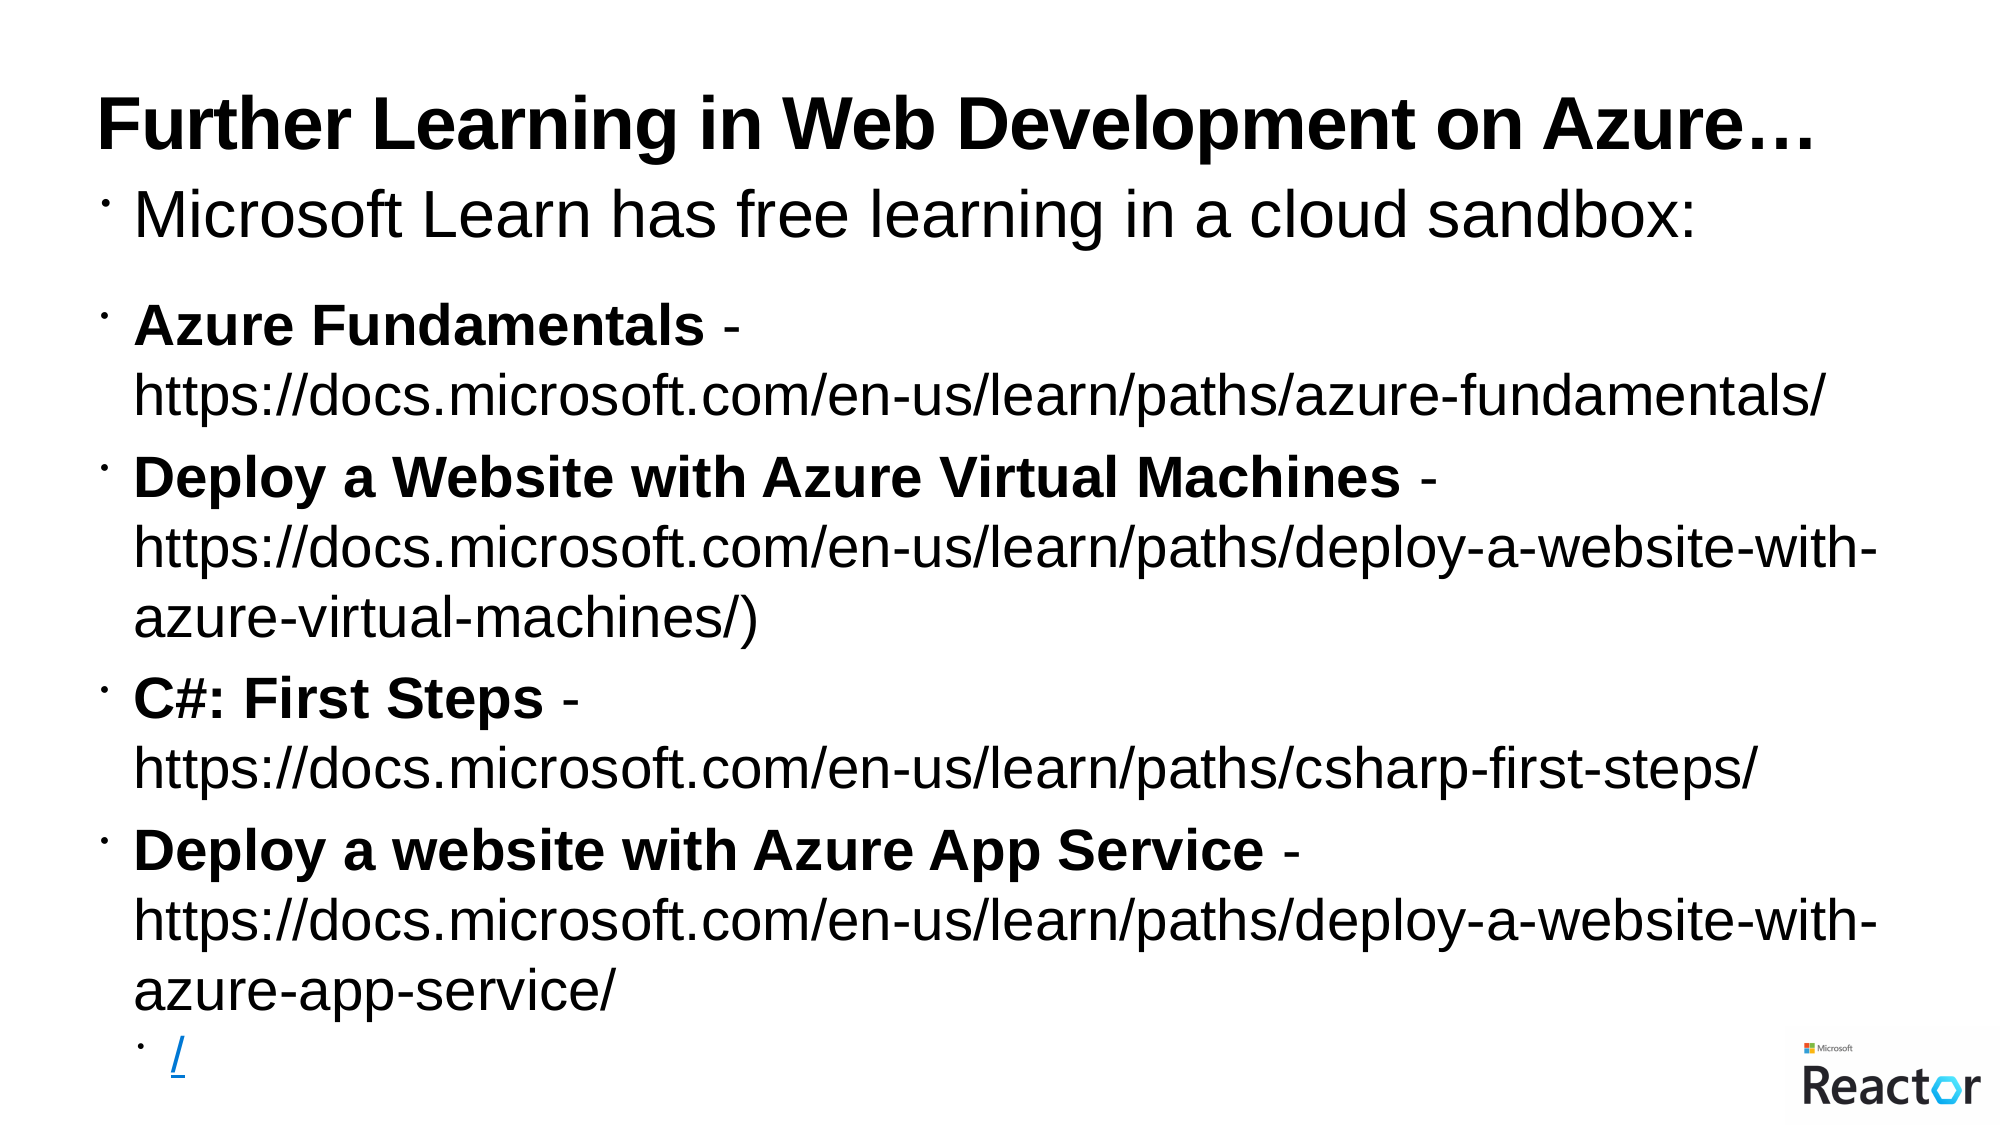

# Further Learning in Web Development on Azure…
Microsoft Learn has free learning in a cloud sandbox:
Azure Fundamentals - https://docs.microsoft.com/en-us/learn/paths/azure-fundamentals/
Deploy a Website with Azure Virtual Machines - https://docs.microsoft.com/en-us/learn/paths/deploy-a-website-with-azure-virtual-machines/)
C#: First Steps - https://docs.microsoft.com/en-us/learn/paths/csharp-first-steps/
Deploy a website with Azure App Service - https://docs.microsoft.com/en-us/learn/paths/deploy-a-website-with-azure-app-service/
/